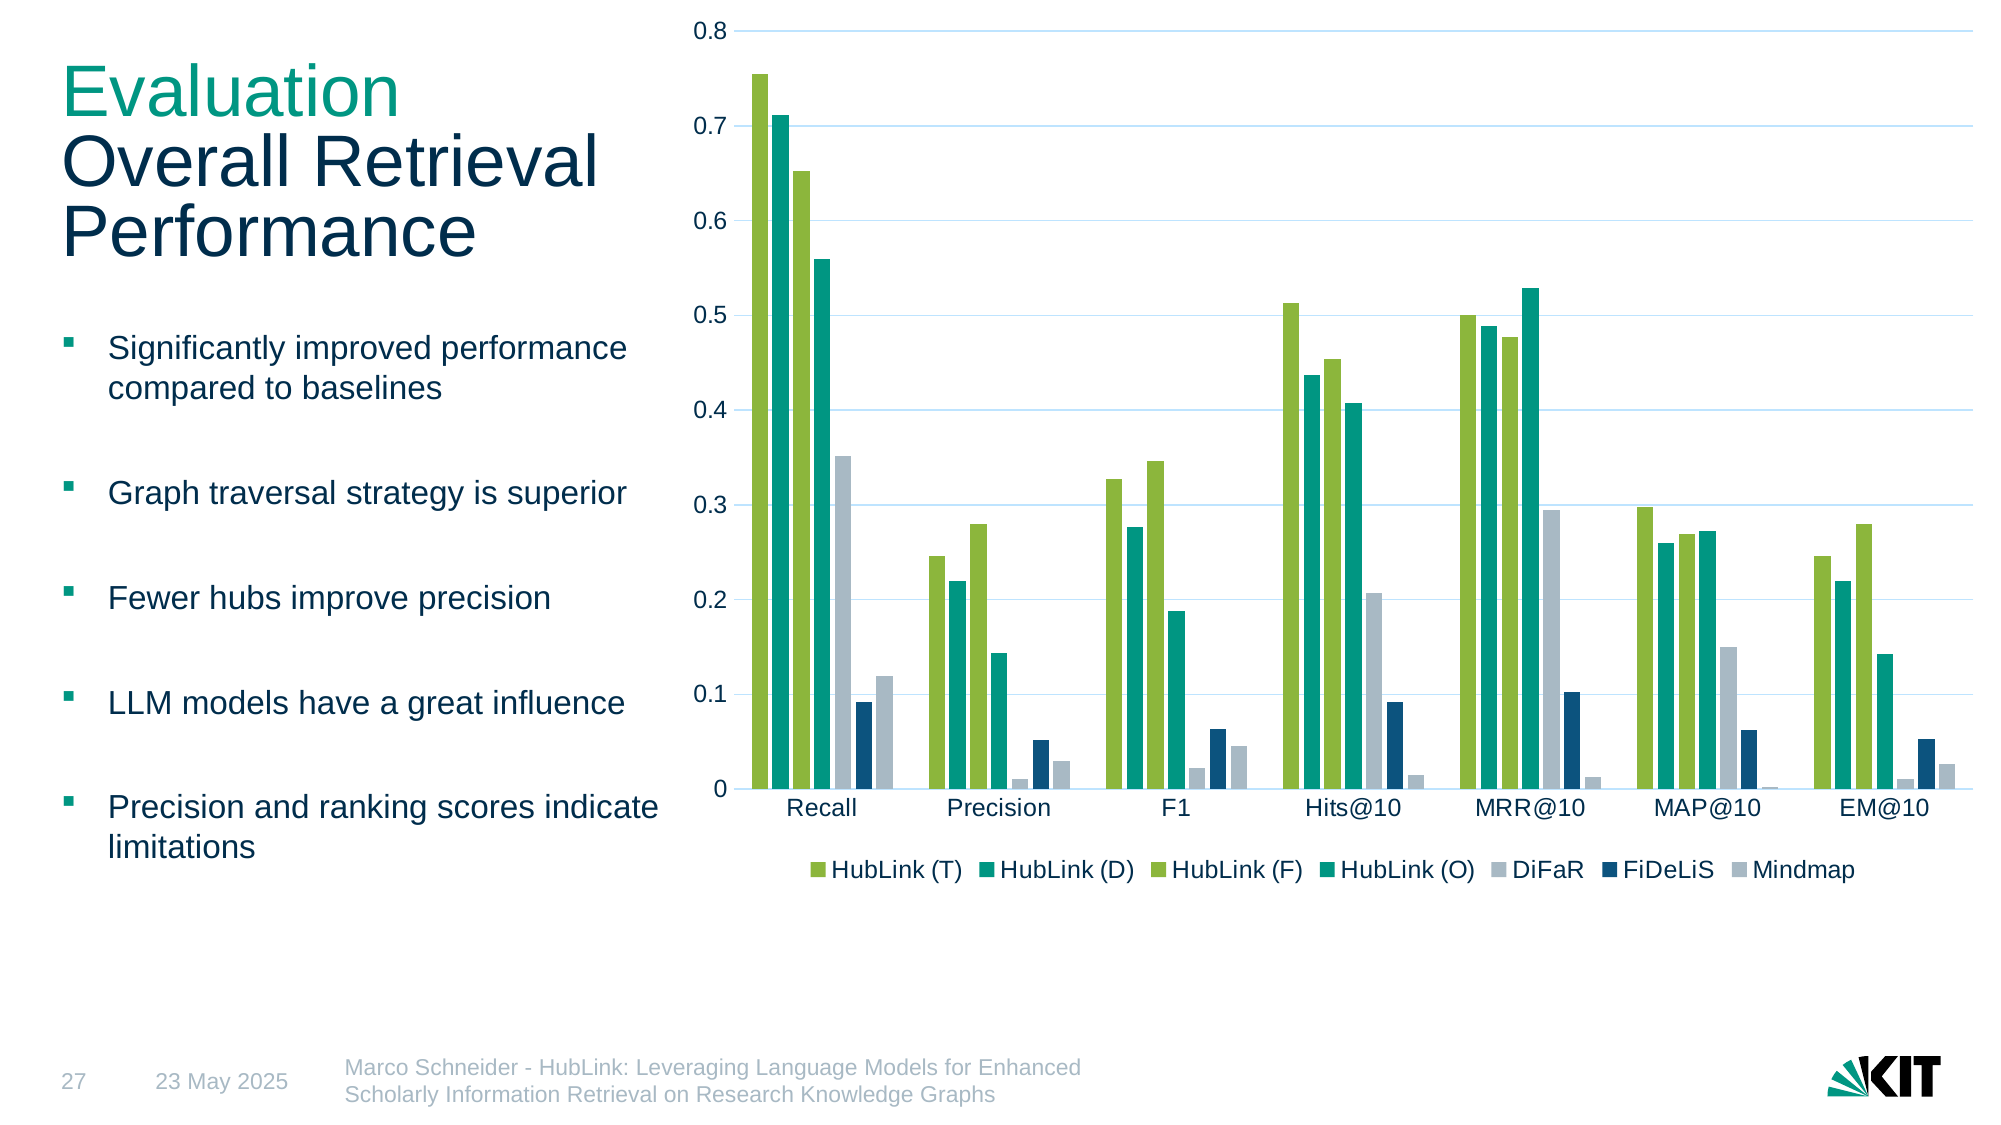

### Chart

| Category | HubLink (T) | HubLink (D) | HubLink (F) | HubLink (O) | DiFaR | FiDeLiS | Mindmap |
|---|---|---|---|---|---|---|---|
| Recall | 0.755 | 0.711 | 0.652 | 0.559 | 0.352 | 0.092 | 0.119 |
| Precision | 0.246 | 0.22 | 0.28 | 0.144 | 0.011 | 0.052 | 0.03 |
| F1 | 0.327 | 0.277 | 0.346 | 0.188 | 0.022 | 0.063 | 0.045 |
| Hits@10 | 0.513 | 0.437 | 0.454 | 0.408 | 0.207 | 0.092 | 0.015 |
| MRR@10 | 0.5 | 0.489 | 0.477 | 0.529 | 0.295 | 0.103 | 0.013 |
| MAP@10 | 0.298 | 0.26 | 0.269 | 0.272 | 0.15 | 0.062 | 0.002 |
| EM@10 | 0.246 | 0.22 | 0.28 | 0.143 | 0.011 | 0.053 | 0.026 |
# Evaluation
Overall Retrieval Performance
Significantly improved performance compared to baselines

Graph traversal strategy is superior

Fewer hubs improve precision

LLM models have a great influence

Precision and ranking scores indicate limitations
27
23 May 2025
Marco Schneider - HubLink: Leveraging Language Models for Enhanced Scholarly Information Retrieval on Research Knowledge Graphs